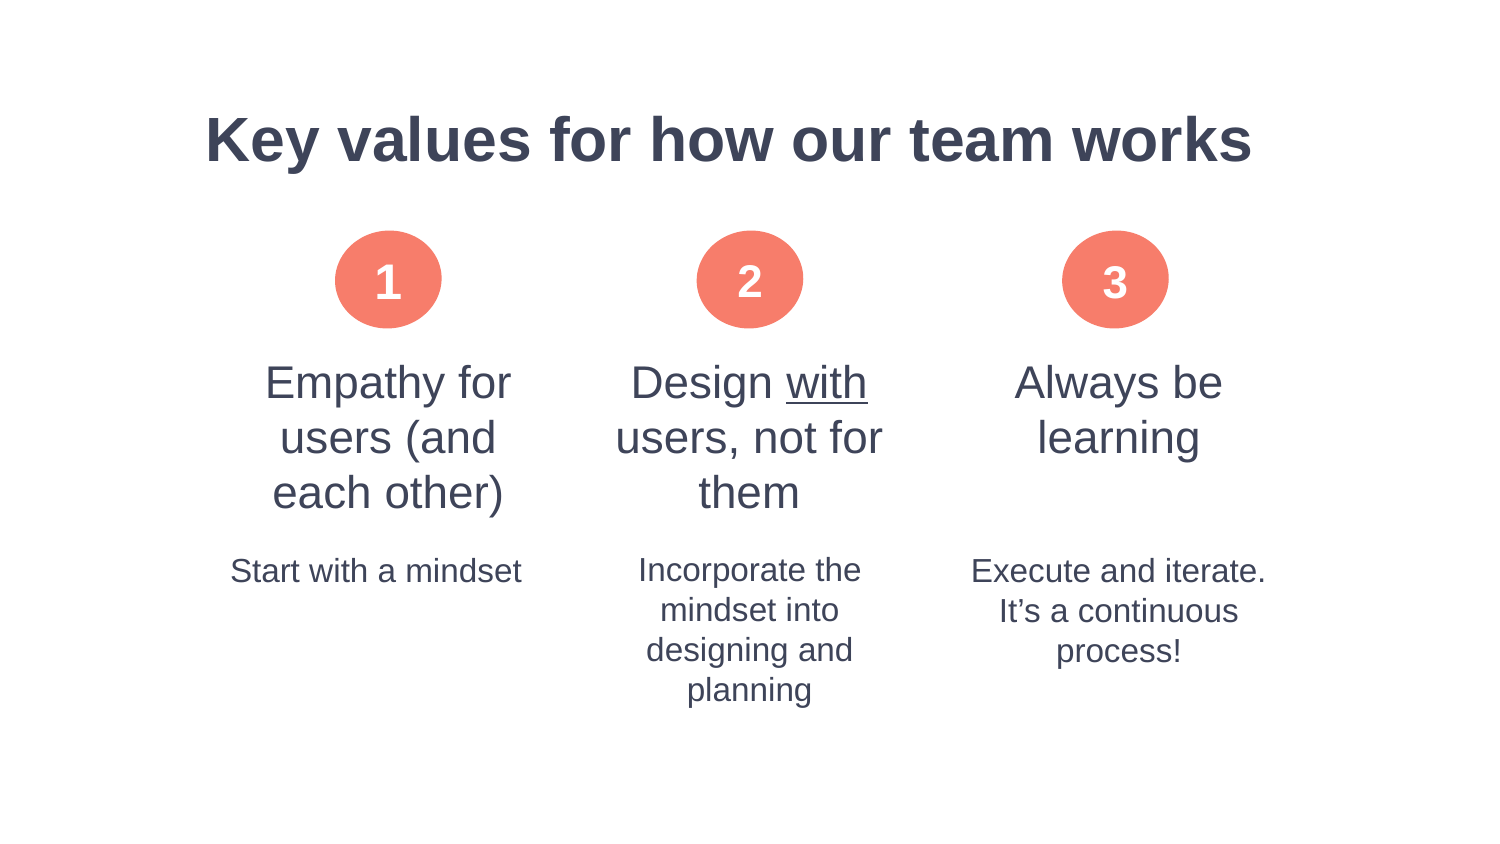

# Key values for how our team works

1
2
3
Empathy for users (and each other)
Design with users, not for them
Always be learning
Incorporate the mindset into designing and planning
Start with a mindset
Execute and iterate. It’s a continuous process!